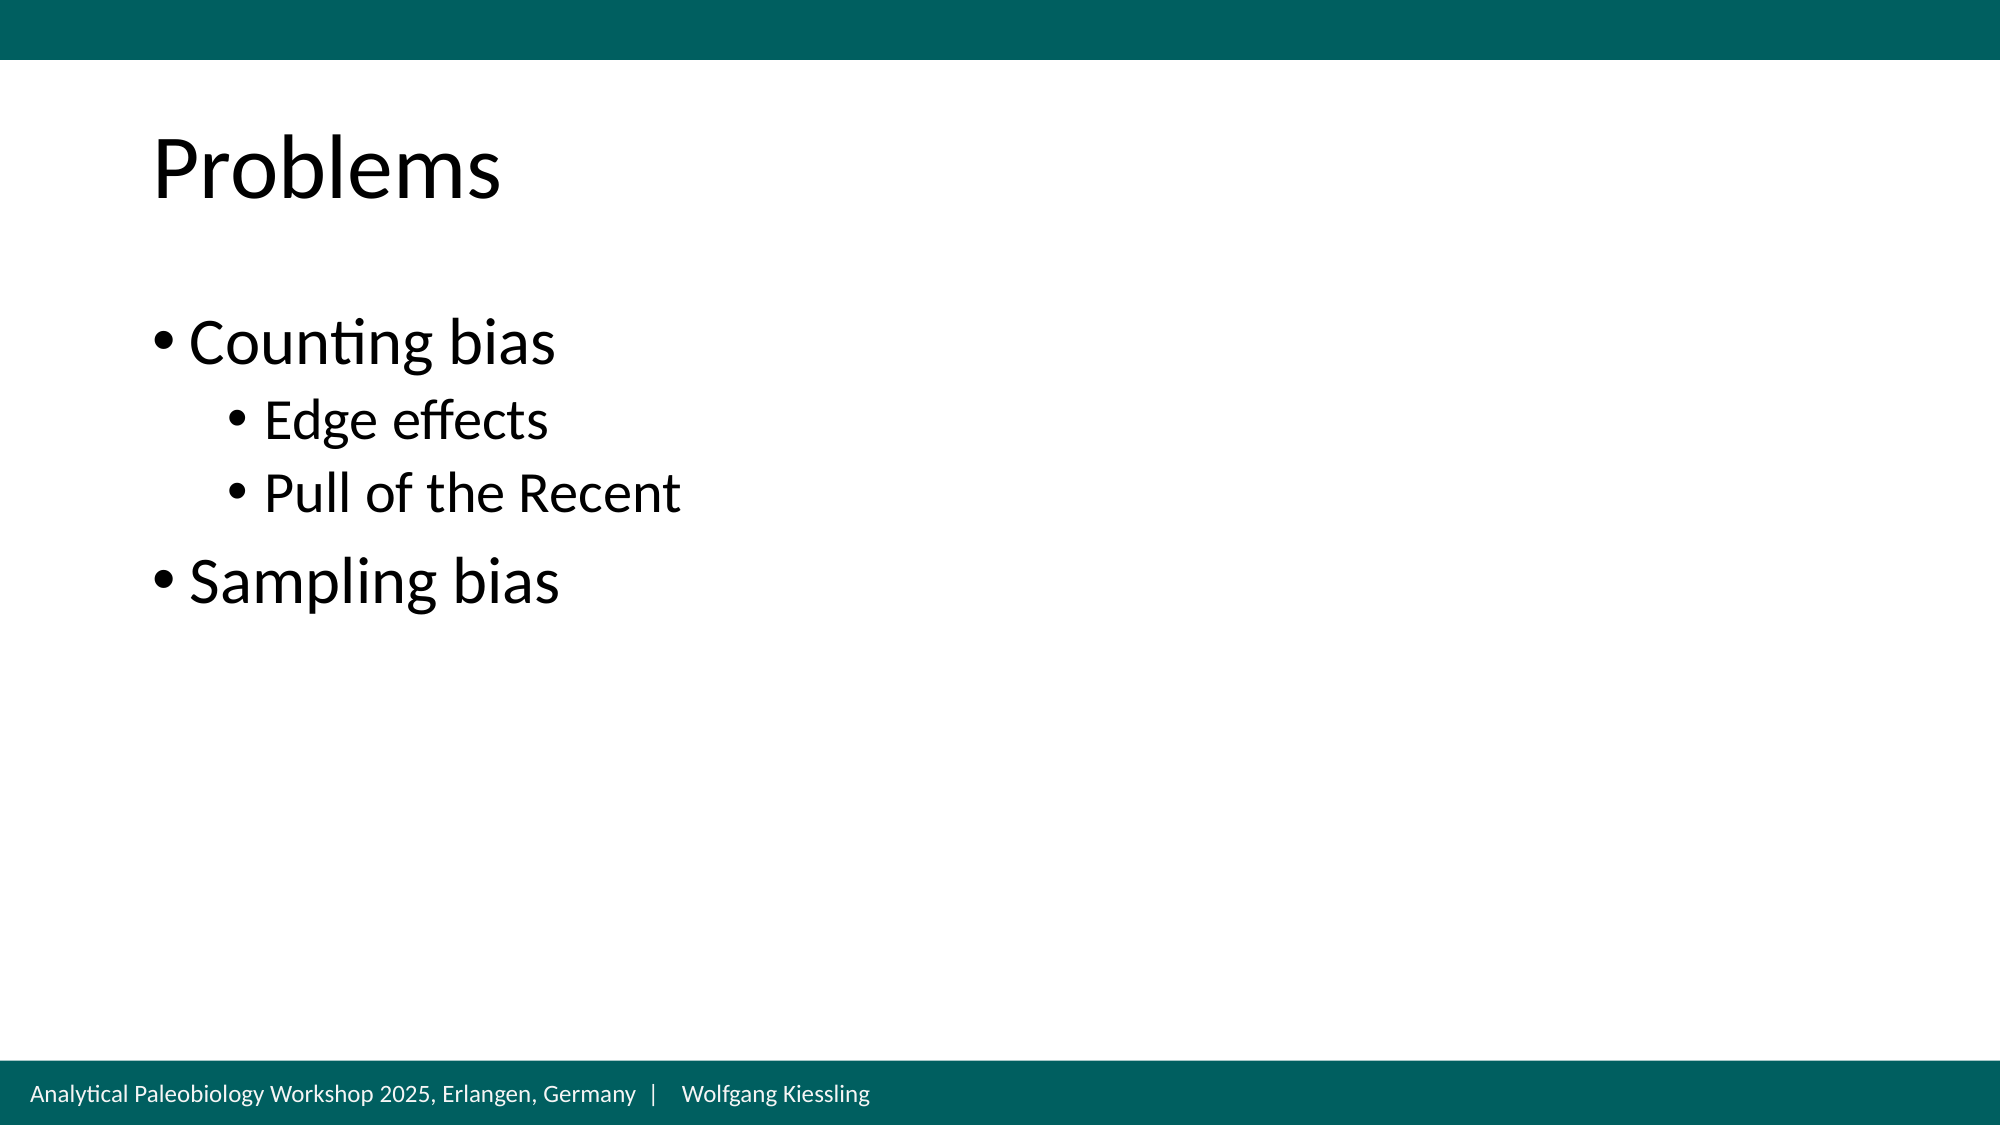

# Problems
Counting bias
Edge effects
Pull of the Recent
Sampling bias